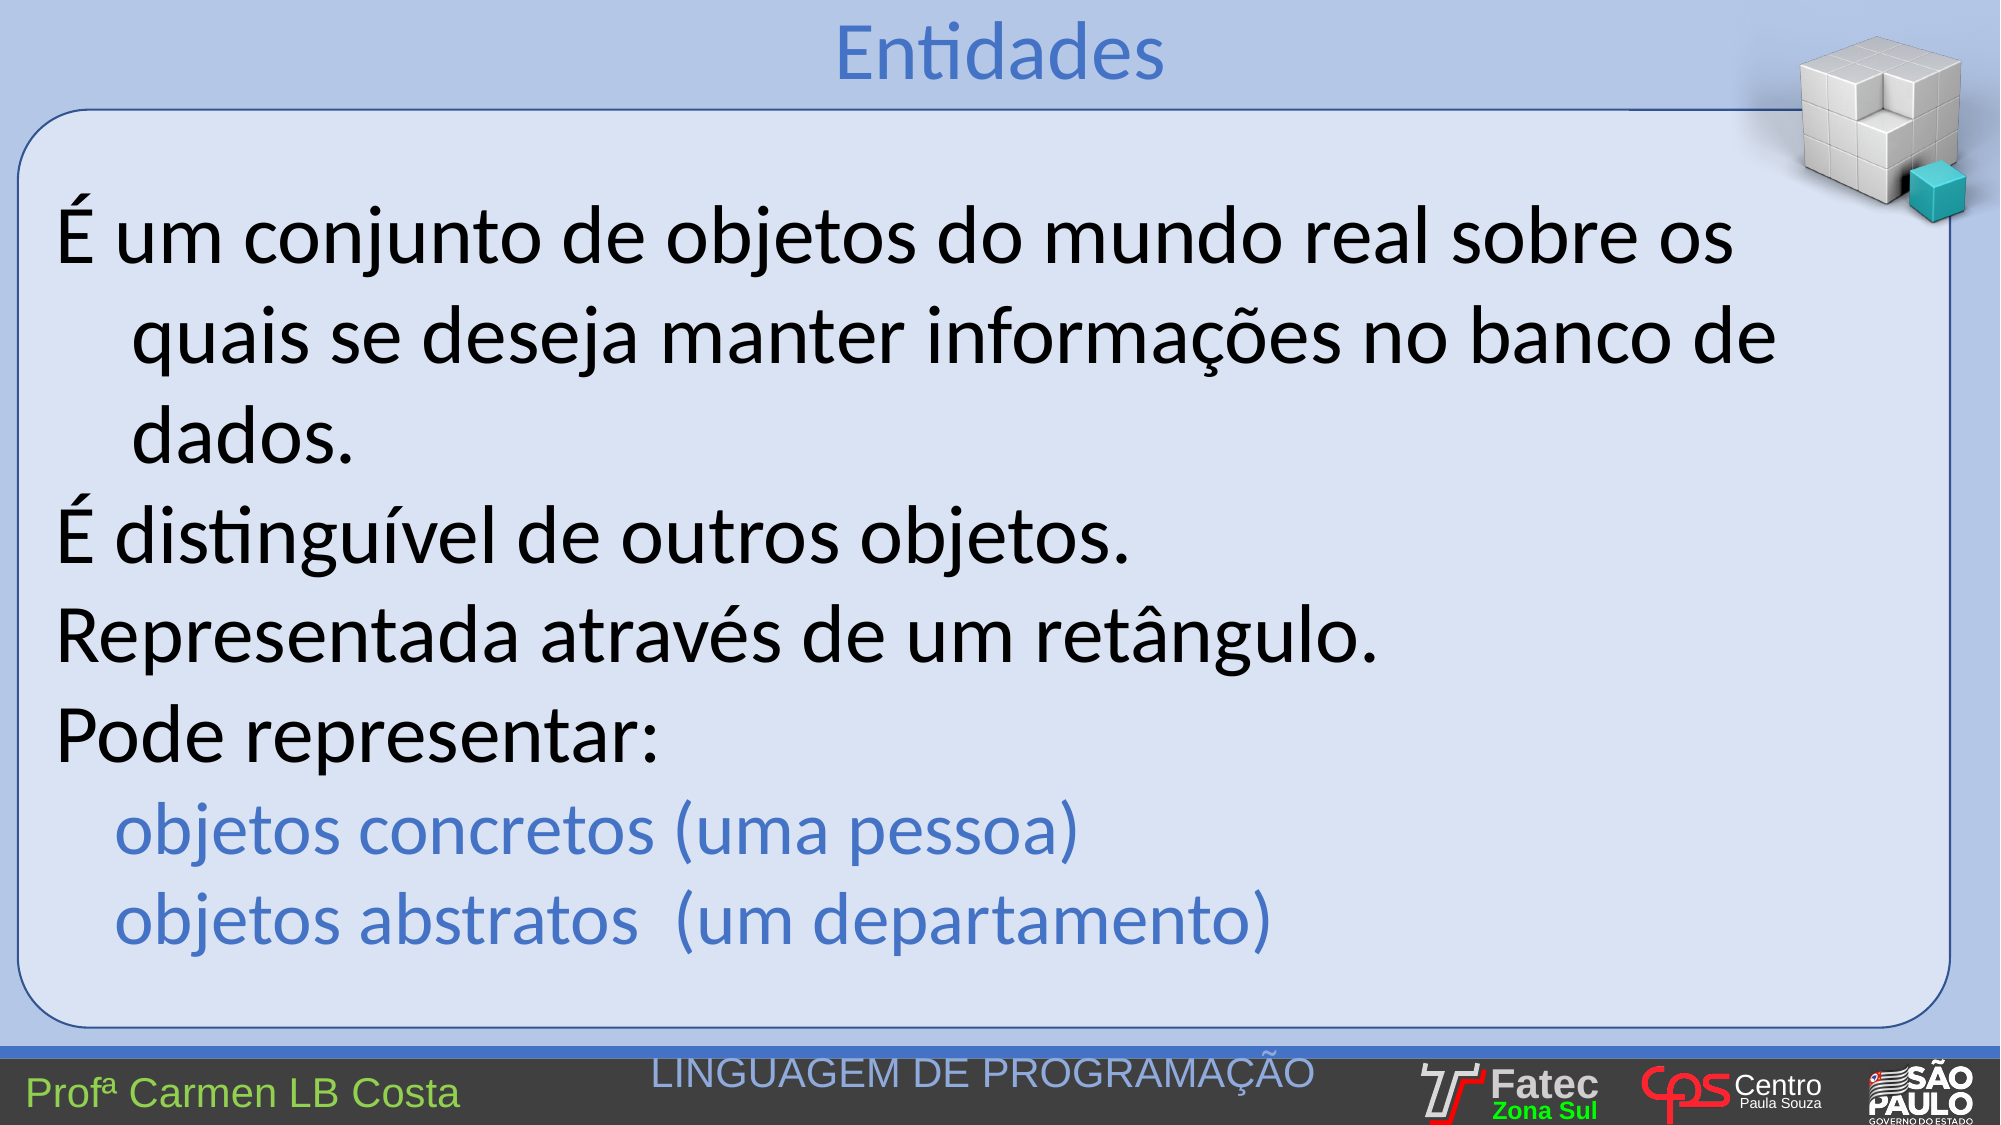

Entidades
É um conjunto de objetos do mundo real sobre os quais se deseja manter informações no banco de dados.
É distinguível de outros objetos.
Representada através de um retângulo.
Pode representar:
objetos concretos (uma pessoa)
objetos abstratos  (um departamento)